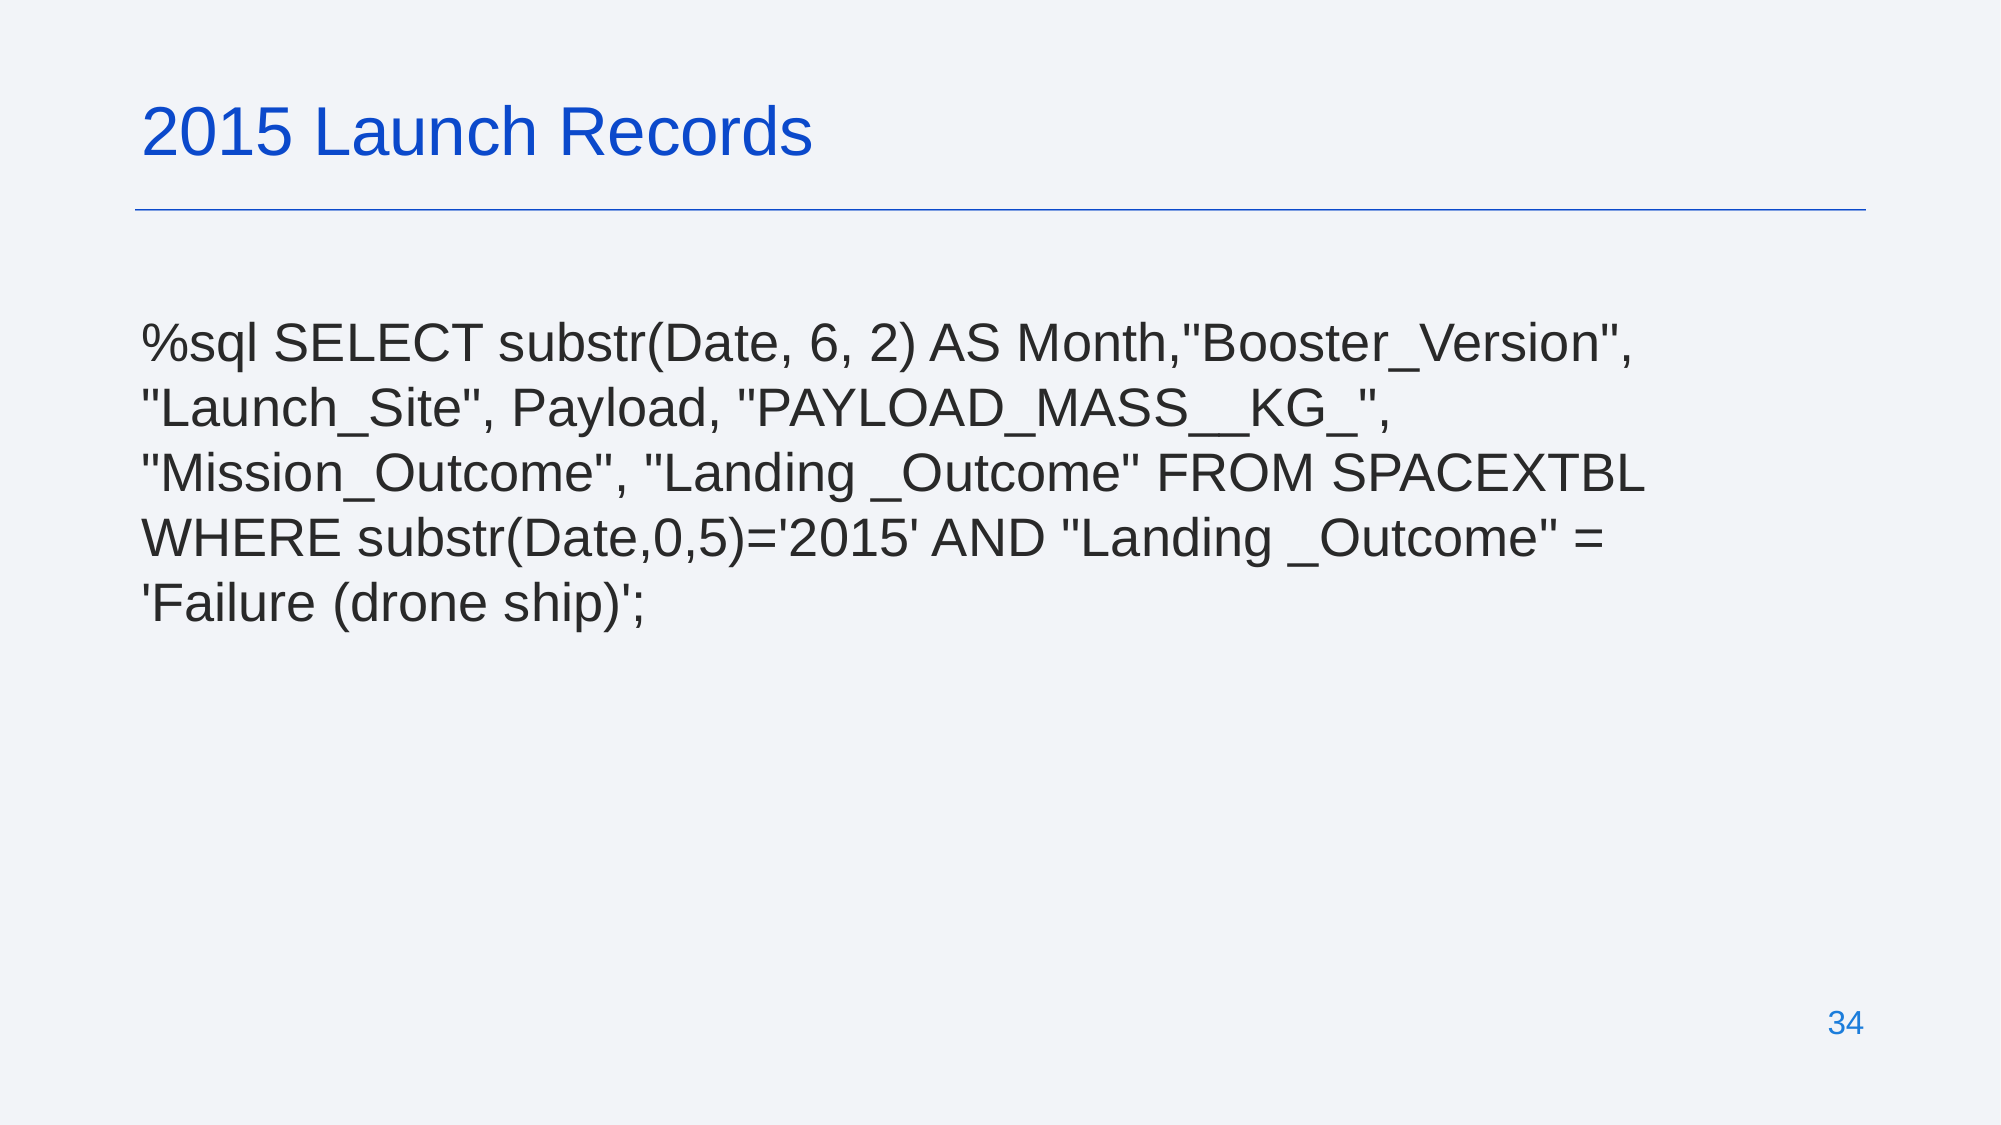

2015 Launch Records
%sql SELECT substr(Date, 6, 2) AS Month,"Booster_Version", "Launch_Site", Payload, "PAYLOAD_MASS__KG_", "Mission_Outcome", "Landing _Outcome" FROM SPACEXTBL WHERE substr(Date,0,5)='2015' AND "Landing _Outcome" = 'Failure (drone ship)';

34